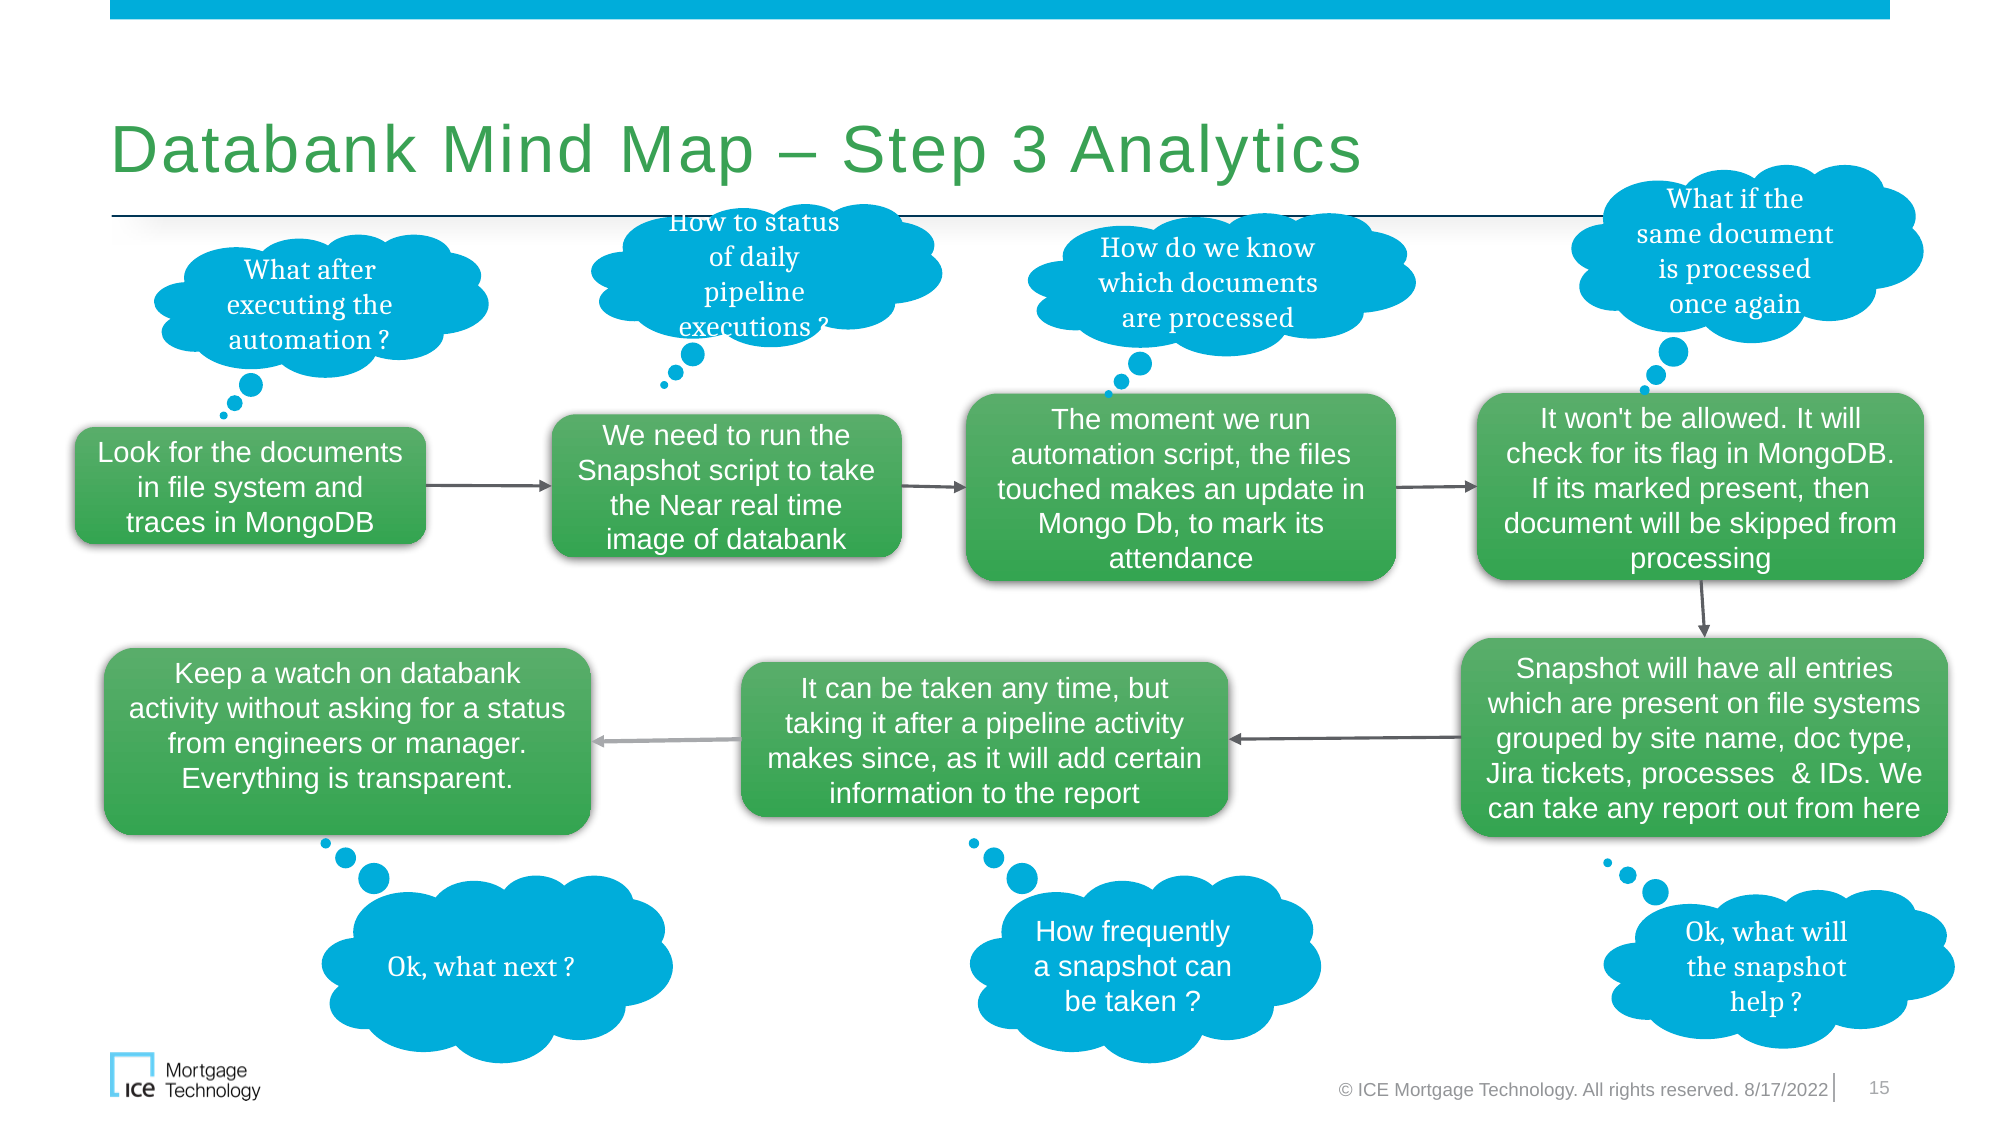

# Databank Mind Map – Step 3 Analytics
What if the same document is processed once again
How to status of daily pipeline executions ?
How do we know which documents are processed
What after executing the automation ?
It won't be allowed. It will check for its flag in MongoDB. If its marked present, then document will be skipped from processing
The moment we run automation script, the files touched makes an update in Mongo Db, to mark its attendance
We need to run the Snapshot script to take the Near real time image of databank
Look for the documents in file system and traces in MongoDB
Snapshot will have all entries which are present on file systems grouped by site name, doc type, Jira tickets, processes  & IDs. We can take any report out from here
Keep a watch on databank activity without asking for a status from engineers or manager. Everything is transparent.

It can be taken any time, but taking it after a pipeline activity makes since, as it will add certain information to the report
Ok, what next ?
How frequently a snapshot can be taken ?
Ok, what will the snapshot help ?
15